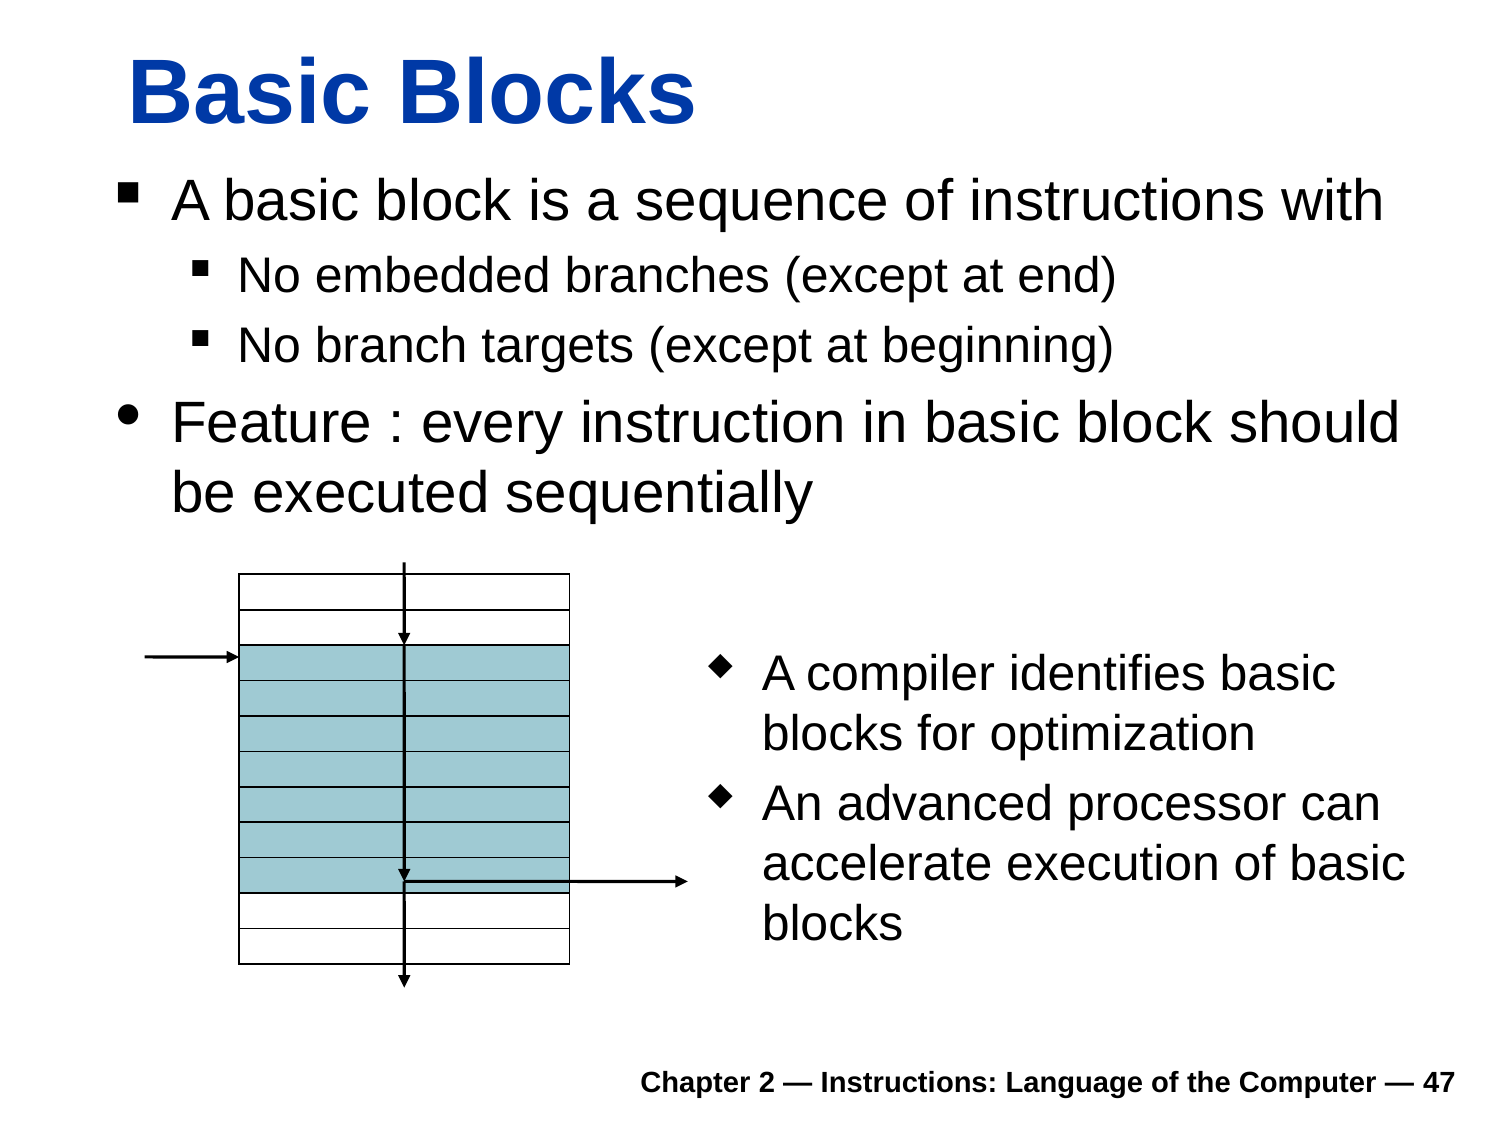

# Basic Blocks
A basic block is a sequence of instructions with
No embedded branches (except at end)
No branch targets (except at beginning)
Feature : every instruction in basic block should be executed sequentially

A compiler identifies basic blocks for optimization
An advanced processor can accelerate execution of basic blocks
Chapter 2 — Instructions: Language of the Computer — 47